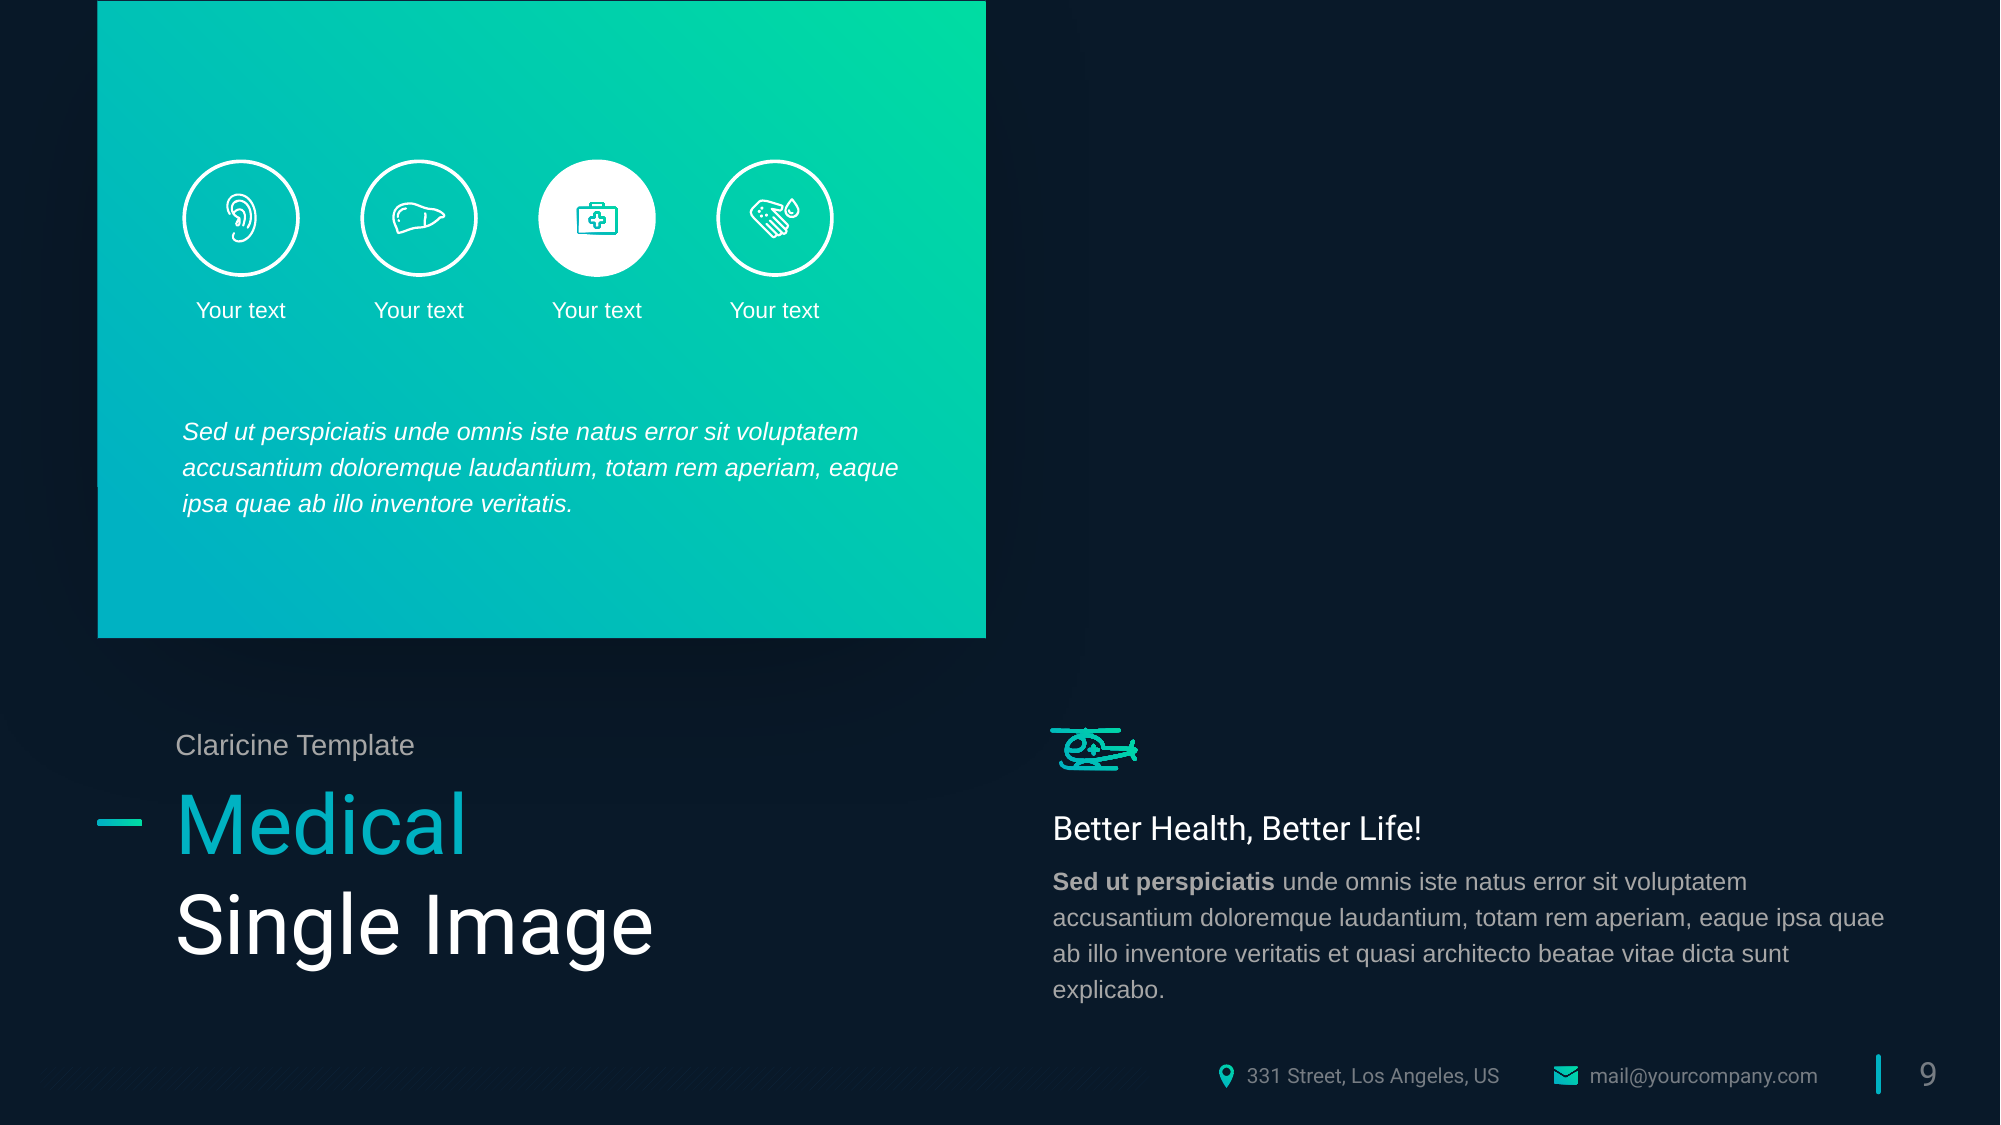

Your text

Your text

Your text

Your text
Sed ut perspiciatis unde omnis iste natus error sit voluptatem accusantium doloremque laudantium, totam rem aperiam, eaque ipsa quae ab illo inventore veritatis.
Claricine Template
Medical
Single Image

Better Health, Better Life!
Sed ut perspiciatis unde omnis iste natus error sit voluptatem accusantium doloremque laudantium, totam rem aperiam, eaque ipsa quae ab illo inventore veritatis et quasi architecto beatae vitae dicta sunt explicabo.